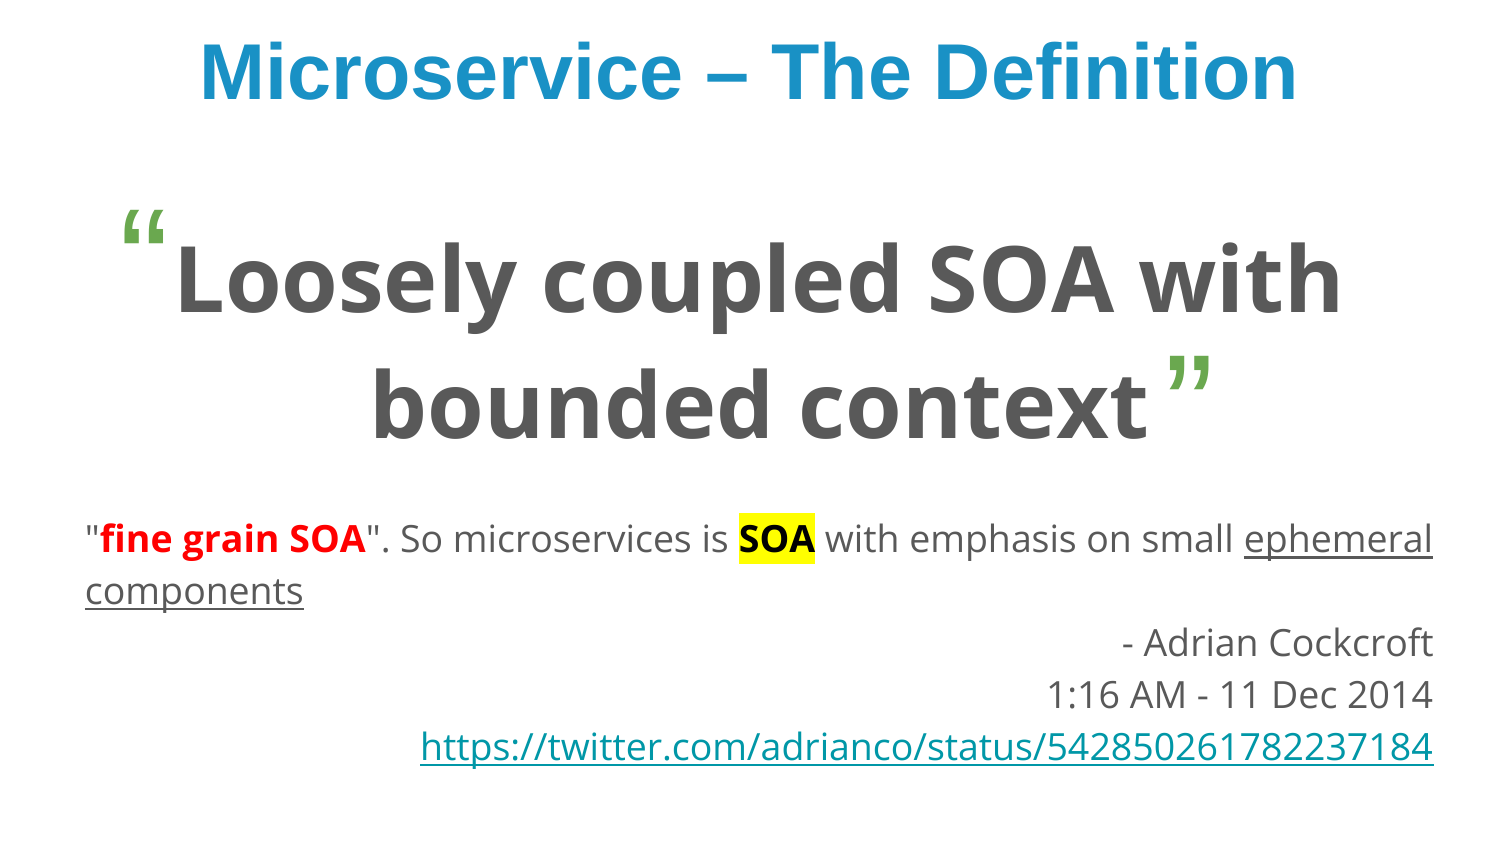

# Microservice – The Definition
7

“
Loosely coupled SOA with bounded context

"fine grain SOA". So microservices is SOA with emphasis on small ephemeral components
- Adrian Cockcroft
1:16 AM - 11 Dec 2014
https://twitter.com/adrianco/status/542850261782237184

”